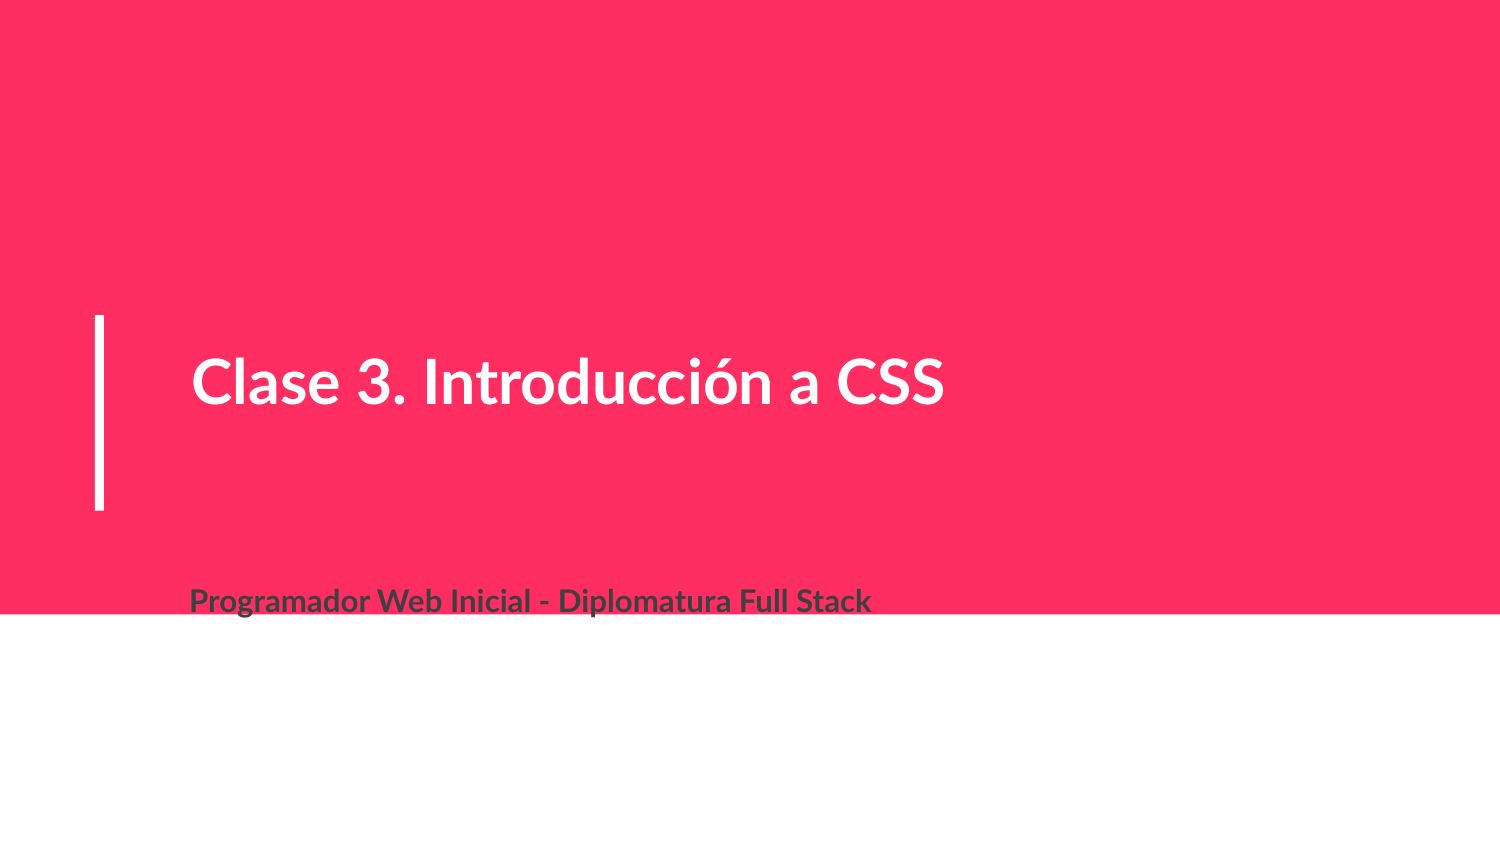

# Clase 3. Introducción a CSS

  Programador Web Inicial - Diplomatura Full Stack